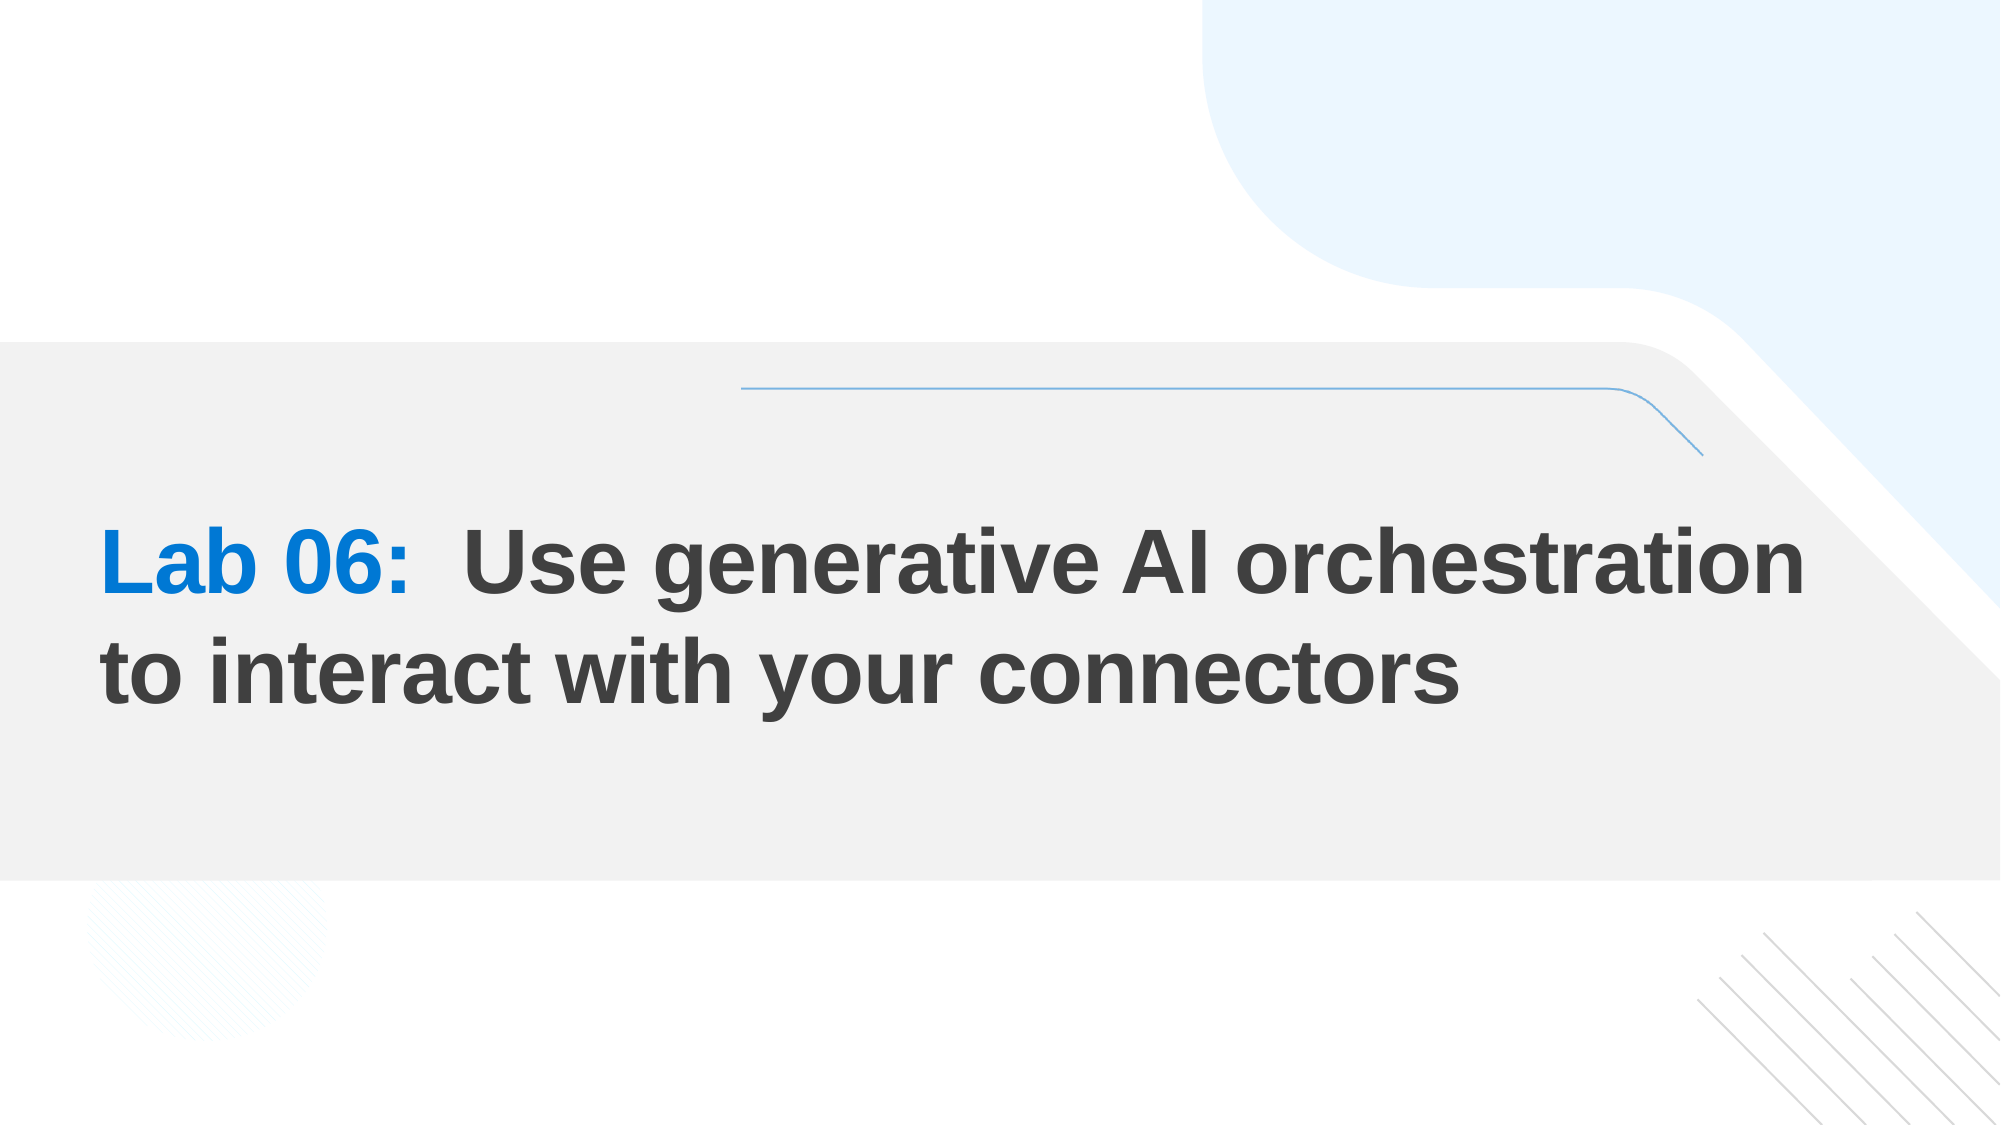

# Lab 06:  Use generative AI orchestration to interact with your connectors